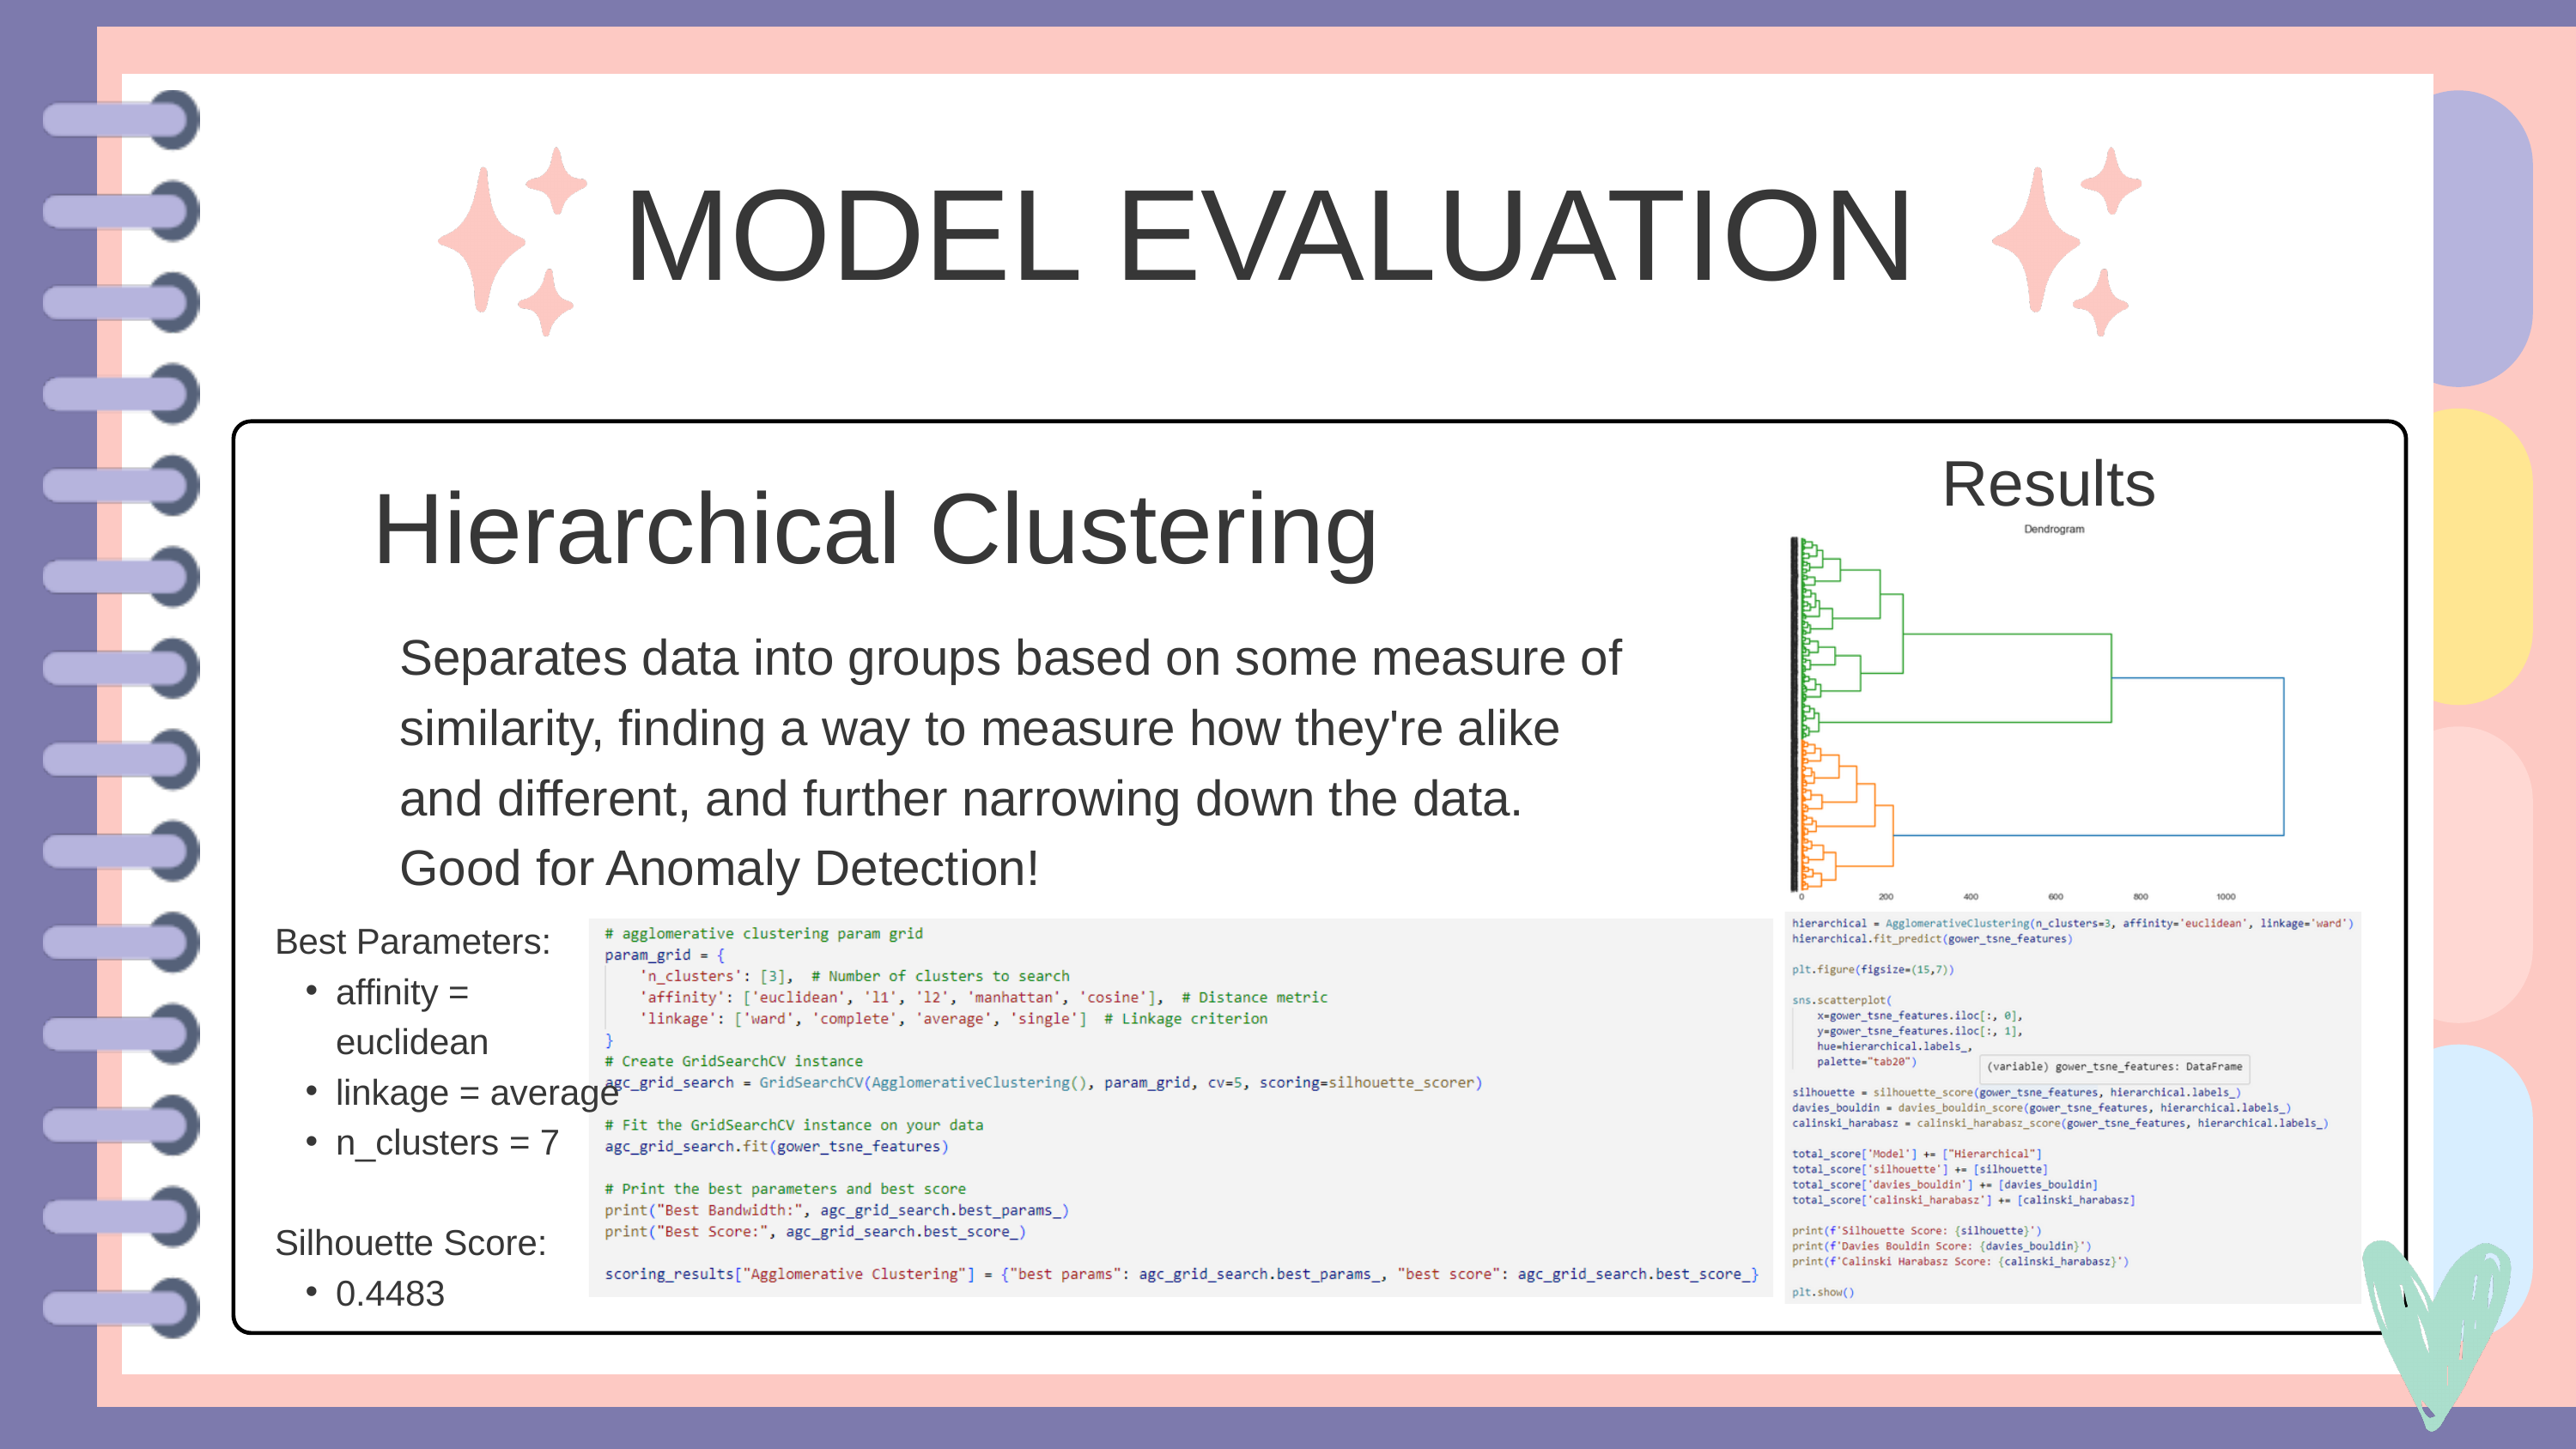

MODEL EVALUATION

Results
Hierarchical Clustering

Separates data into groups based on some measure of similarity, finding a way to measure how they're alike and different, and further narrowing down the data. Good for Anomaly Detection!
Best Parameters:
affinity = euclidean
linkage = average
n_clusters = 7

Silhouette Score:
0.4483